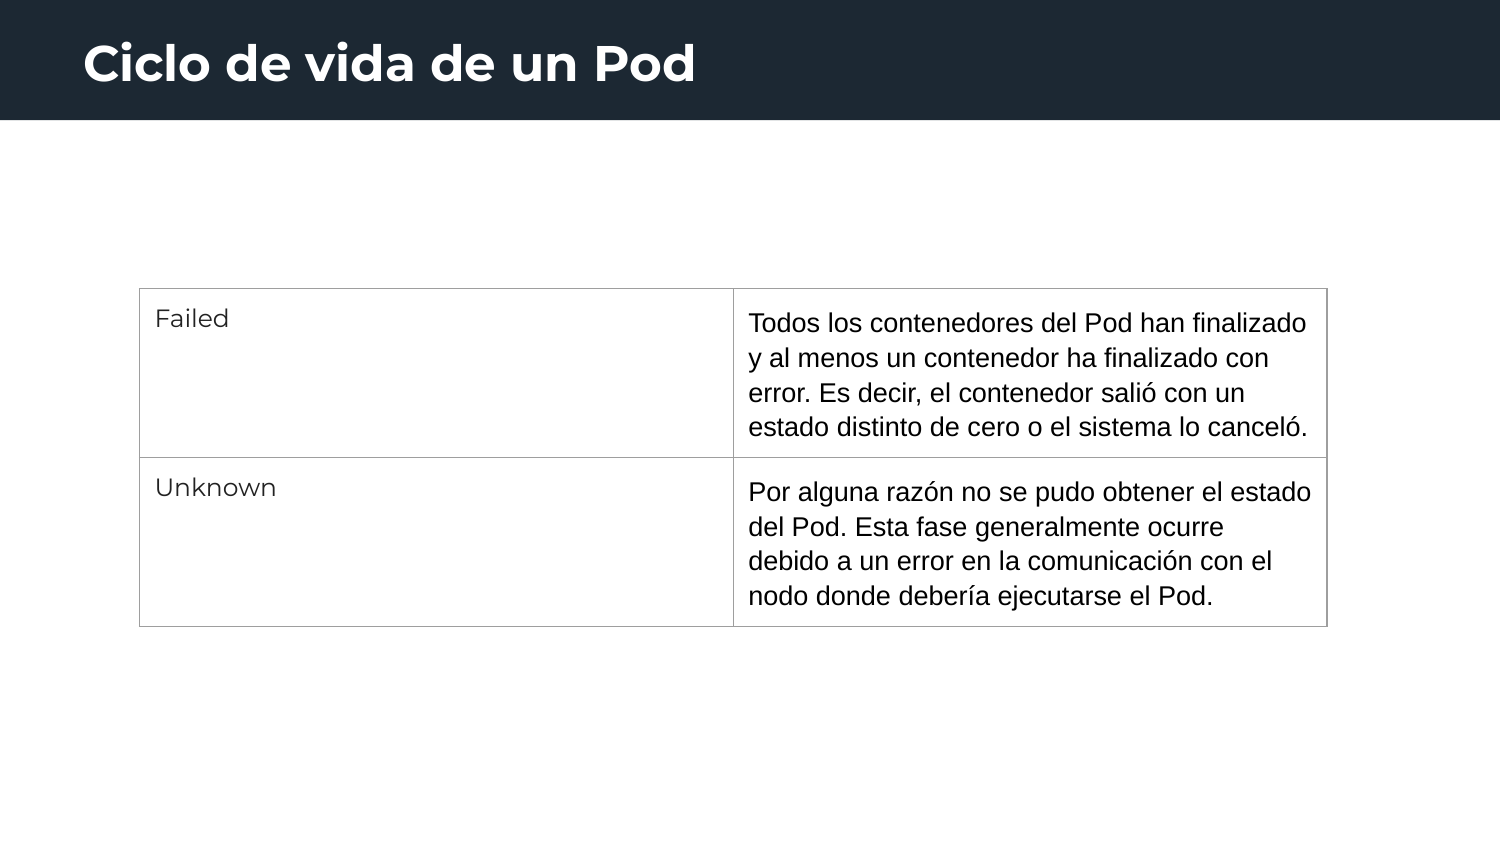

Ciclo de vida de un Pod
| Failed | Todos los contenedores del Pod han finalizado y al menos un contenedor ha finalizado con error. Es decir, el contenedor salió con un estado distinto de cero o el sistema lo canceló. |
| --- | --- |
| Unknown | Por alguna razón no se pudo obtener el estado del Pod. Esta fase generalmente ocurre debido a un error en la comunicación con el nodo donde debería ejecutarse el Pod. |